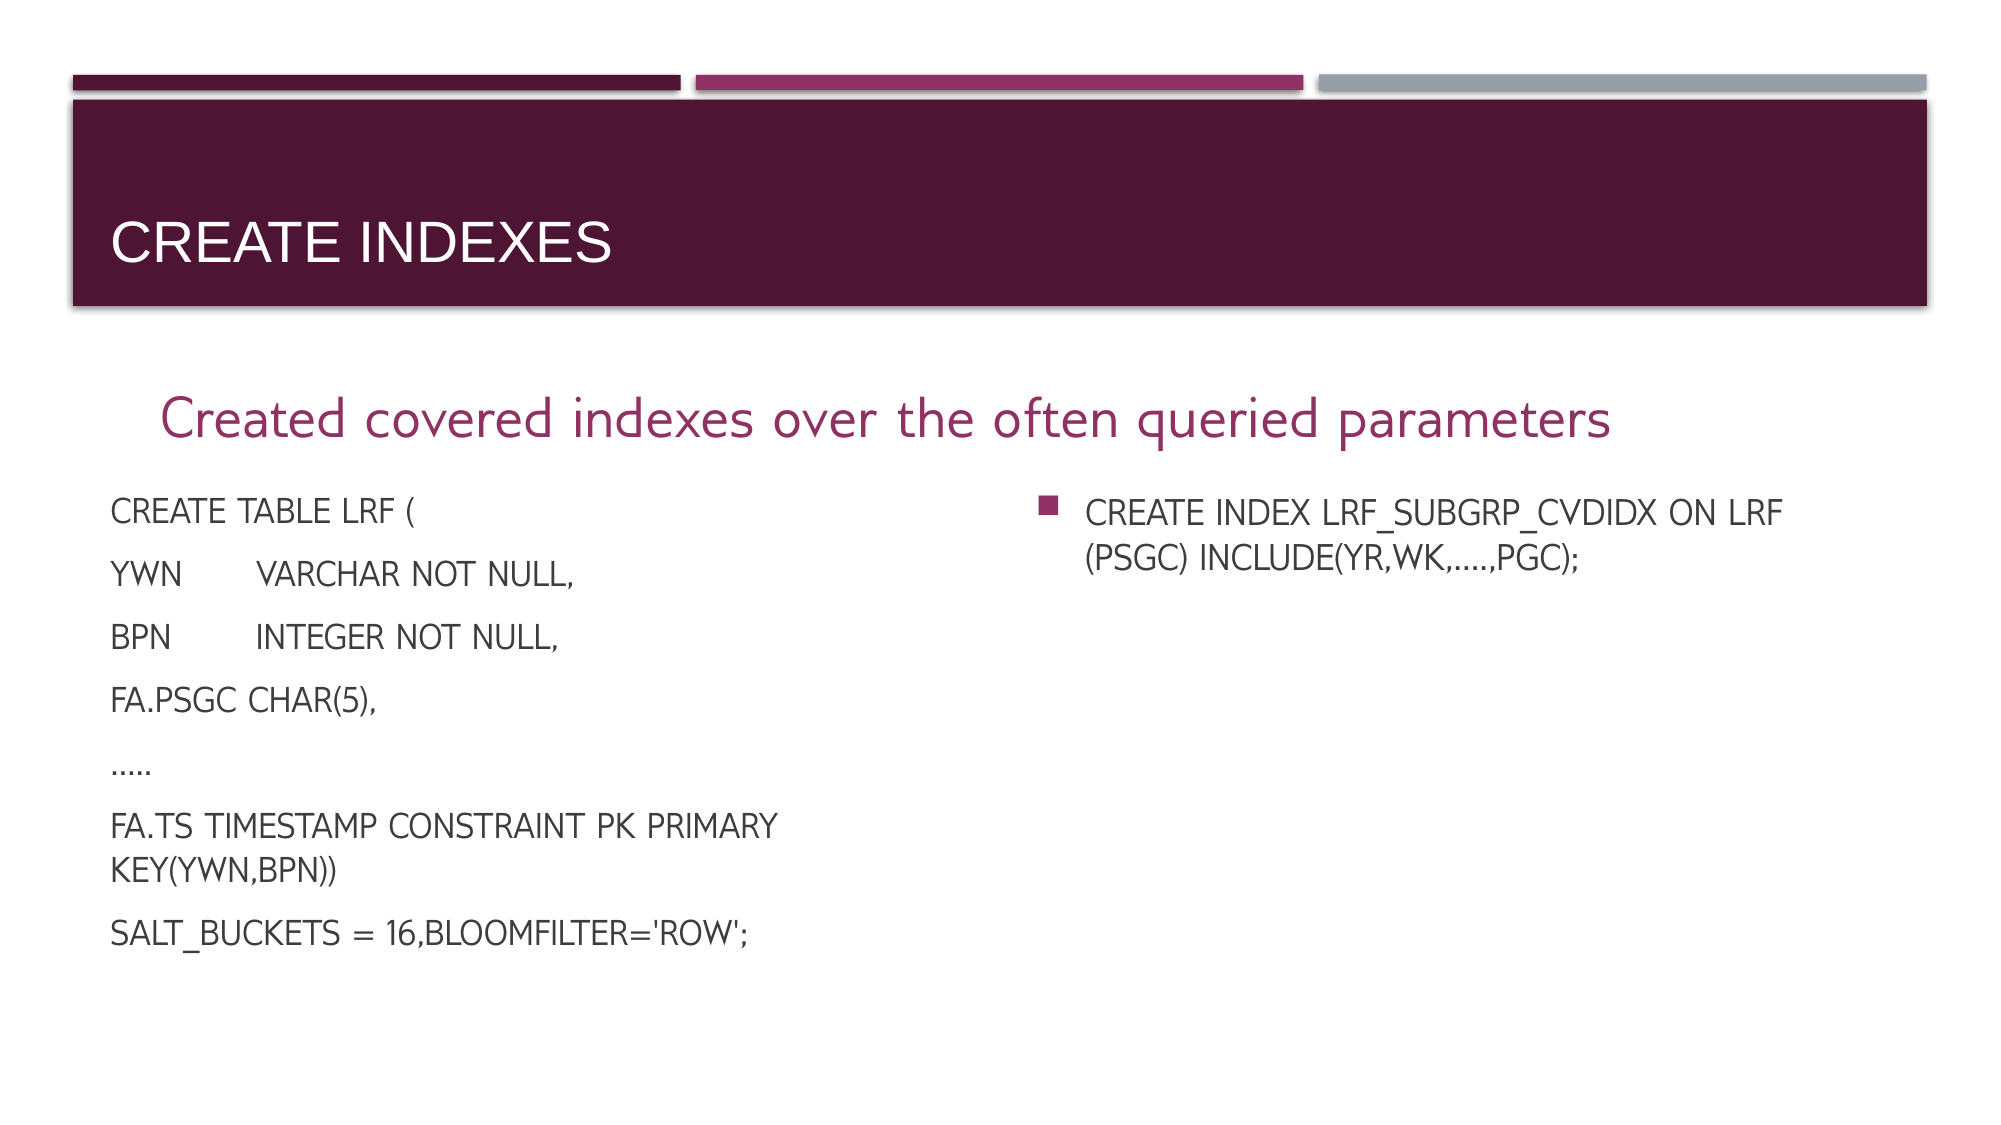

# Create Indexes
Created covered indexes over the often queried parameters
CREATE TABLE LRF (
YWN	VARCHAR NOT NULL,
BPN	INTEGER NOT NULL,
FA.PSGC CHAR(5),
…..
FA.TS TIMESTAMP CONSTRAINT PK PRIMARY KEY(YWN,BPN))
SALT_BUCKETS = 16,BLOOMFILTER='ROW';
CREATE INDEX LRF_SUBGRP_CVDIDX ON LRF (PSGC) INCLUDE(YR,WK,….,PGC);